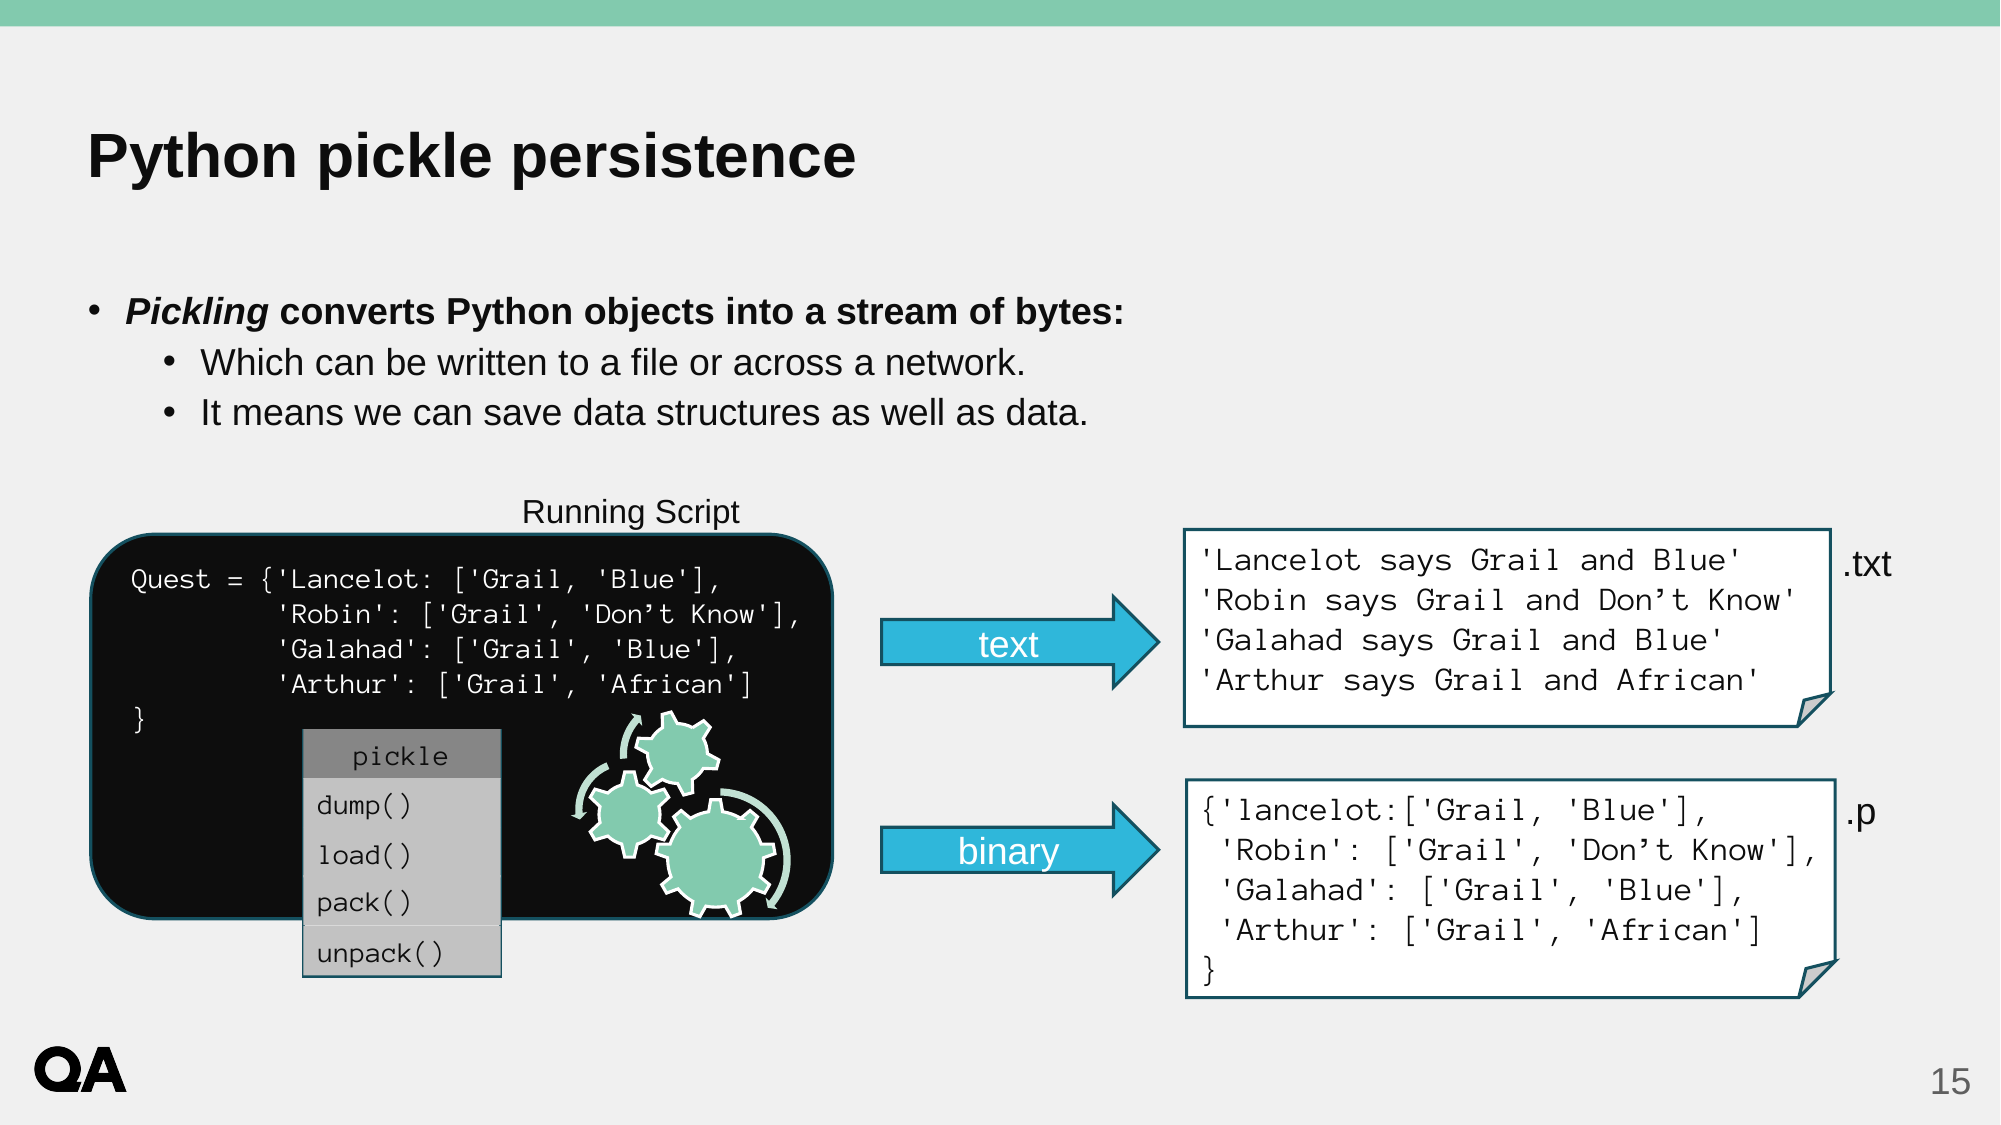

# Python pickle persistence
Pickling converts Python objects into a stream of bytes:
Which can be written to a file or across a network.
It means we can save data structures as well as data.

Running Script
'Lancelot says Grail and Blue'
'Robin says Grail and Don’t Know'
'Galahad says Grail and Blue'
'Arthur says Grail and African'

.txt

Quest = {'Lancelot: ['Grail, 'Blue'],
         'Robin': ['Grail', 'Don’t Know'],
         'Galahad': ['Grail', 'Blue'],
         'Arthur': ['Grail', 'African']
}

text

pickle
dump()
load()
pack()
unpack()

{'lancelot:['Grail, 'Blue'],
 'Robin': ['Grail', 'Don’t Know'],
 'Galahad': ['Grail', 'Blue'],
 'Arthur': ['Grail', 'African']
}

.p
binary
15